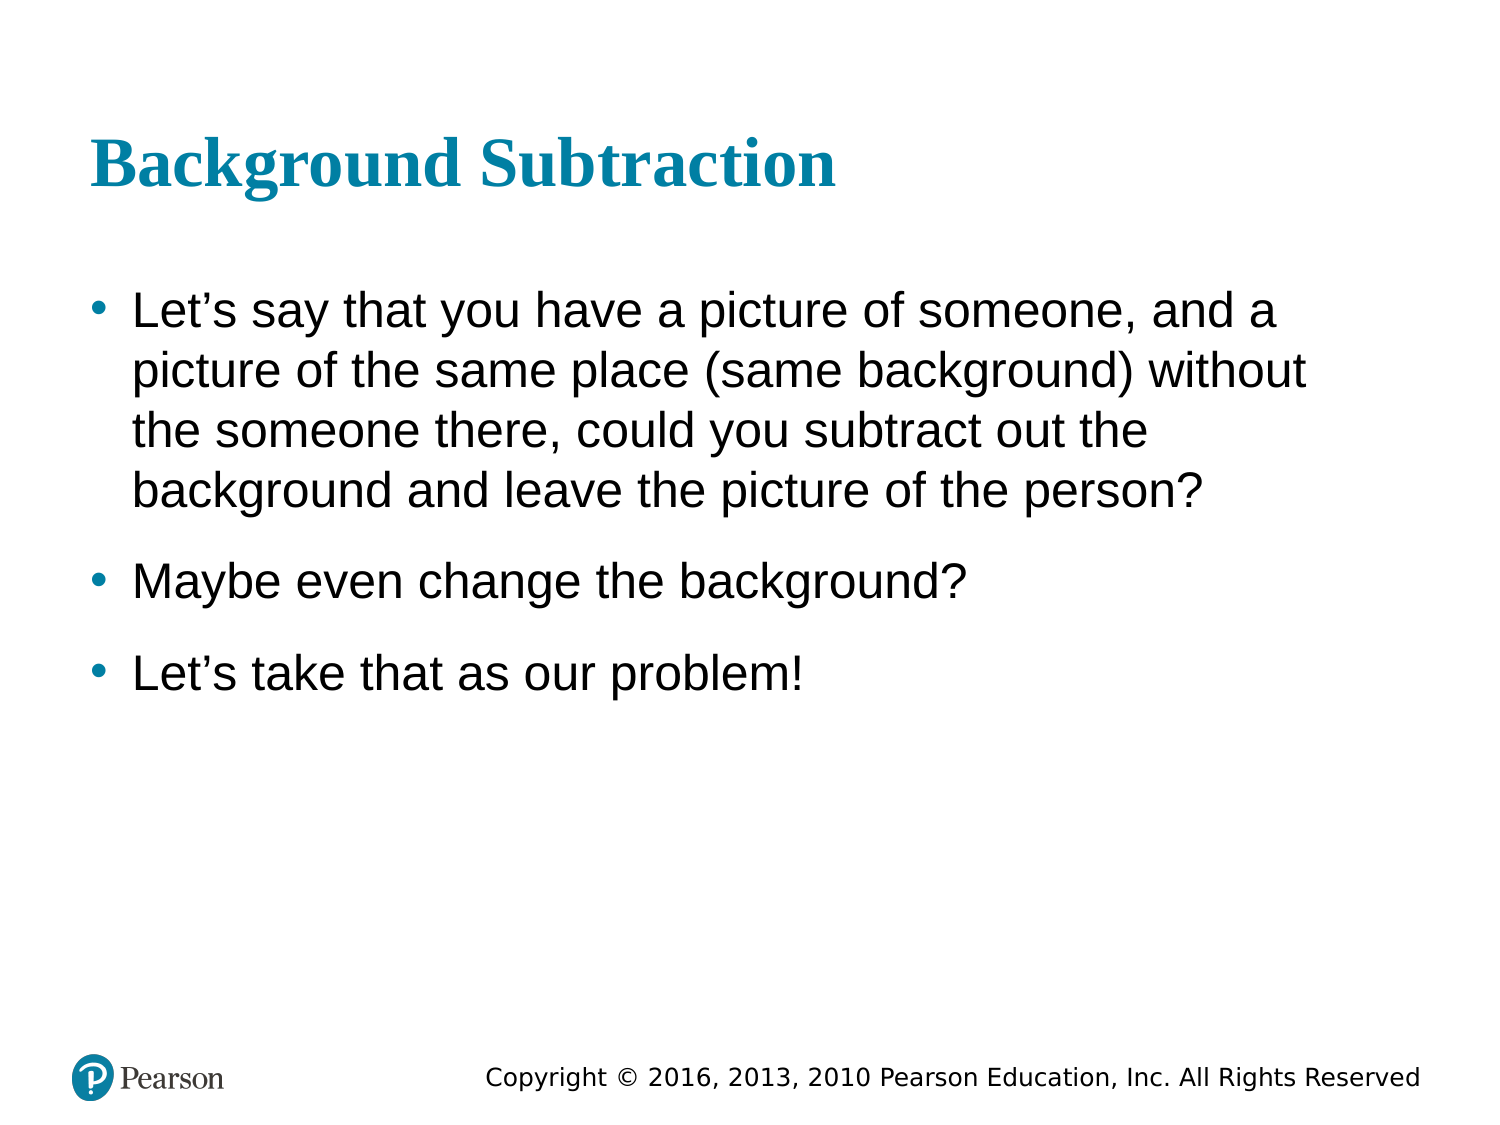

# Background Subtraction
Let’s say that you have a picture of someone, and a picture of the same place (same background) without the someone there, could you subtract out the background and leave the picture of the person?
Maybe even change the background?
Let’s take that as our problem!